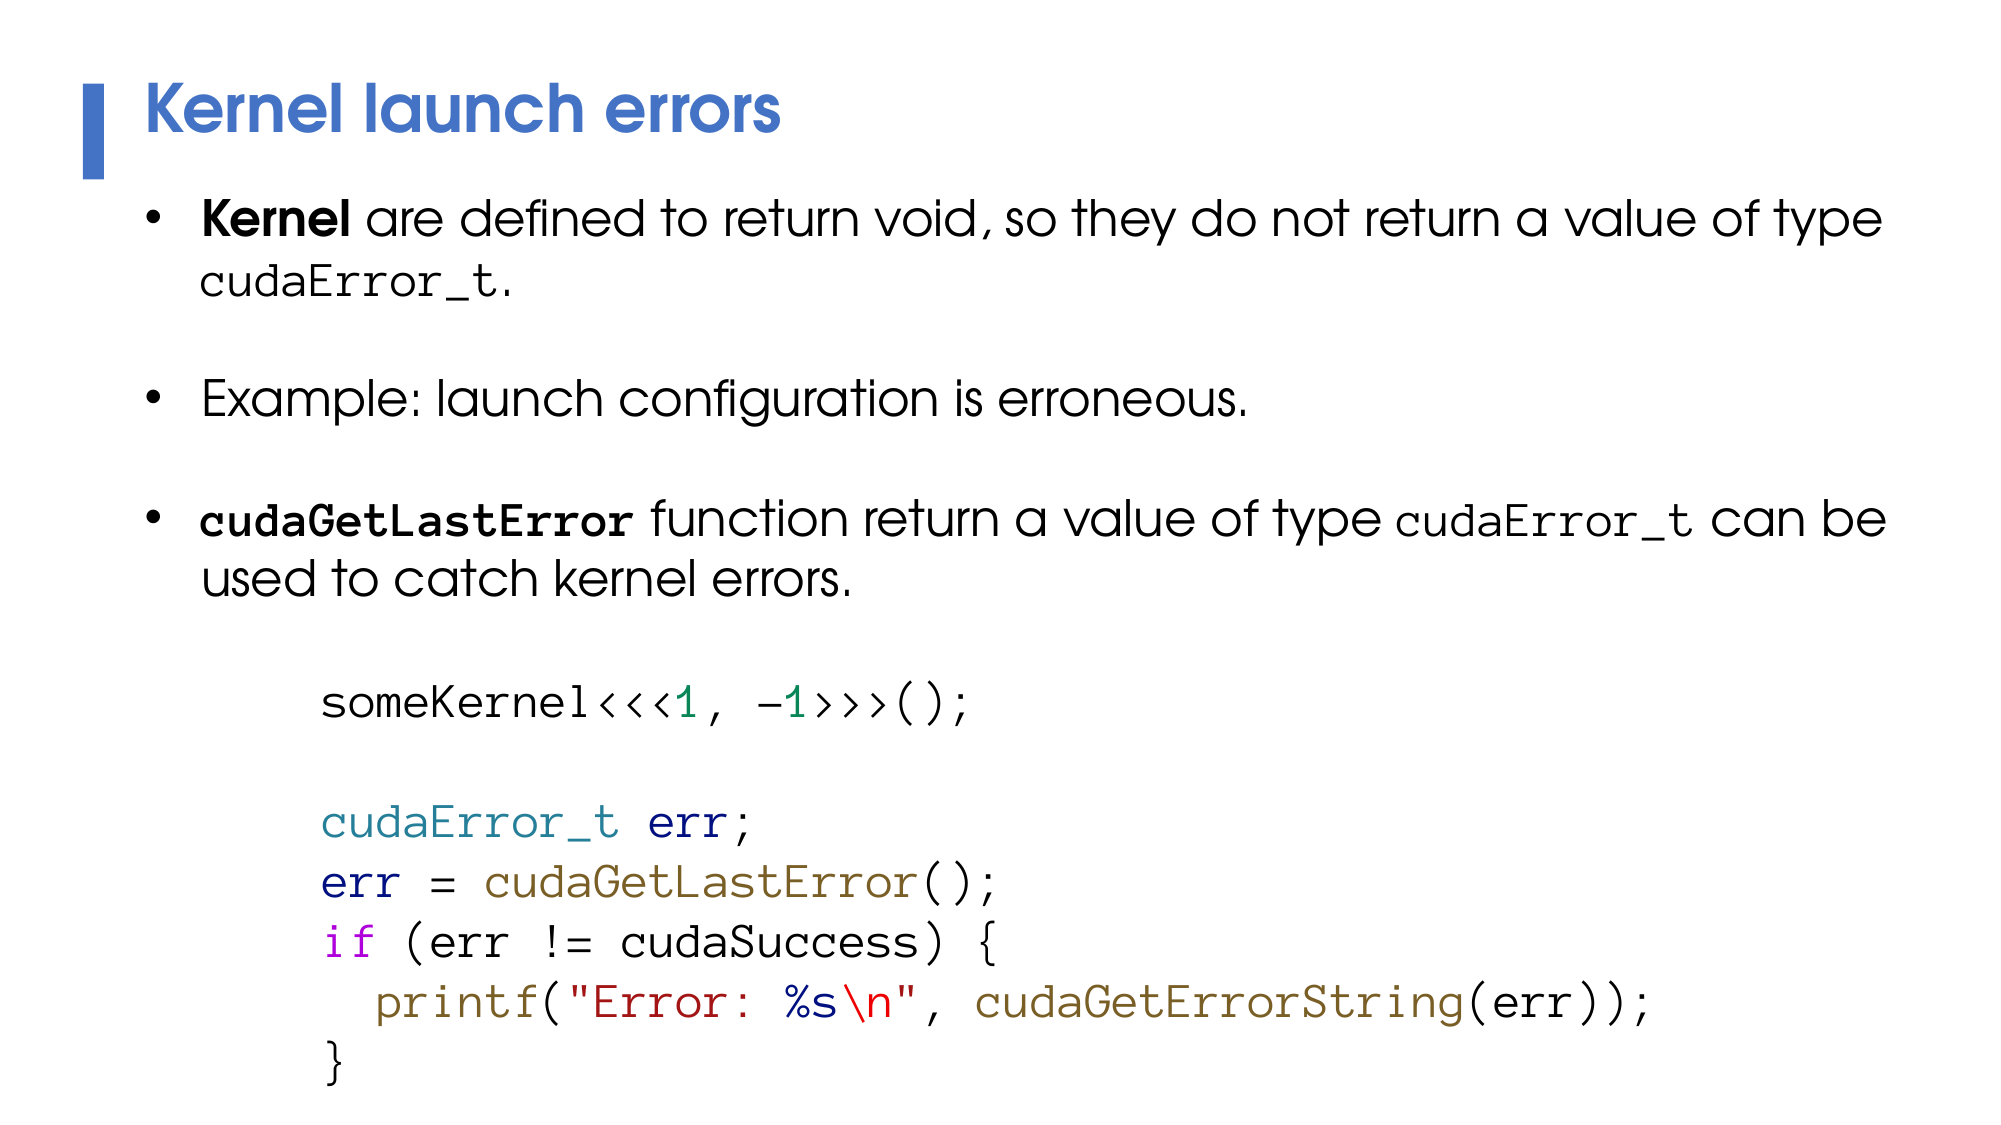

Kernel launch errors

Kernel are defined to return void, so they do not return a value of type cudaError_t.

Example: launch configuration is erroneous.

cudaGetLastError function return a value of type cudaError_t can be used to catch kernel errors.
someKernel<<<1, -1>>>();
cudaError_t err;
err = cudaGetLastError();
if (err != cudaSuccess) {
  printf("Error: %s\n", cudaGetErrorString(err));
}